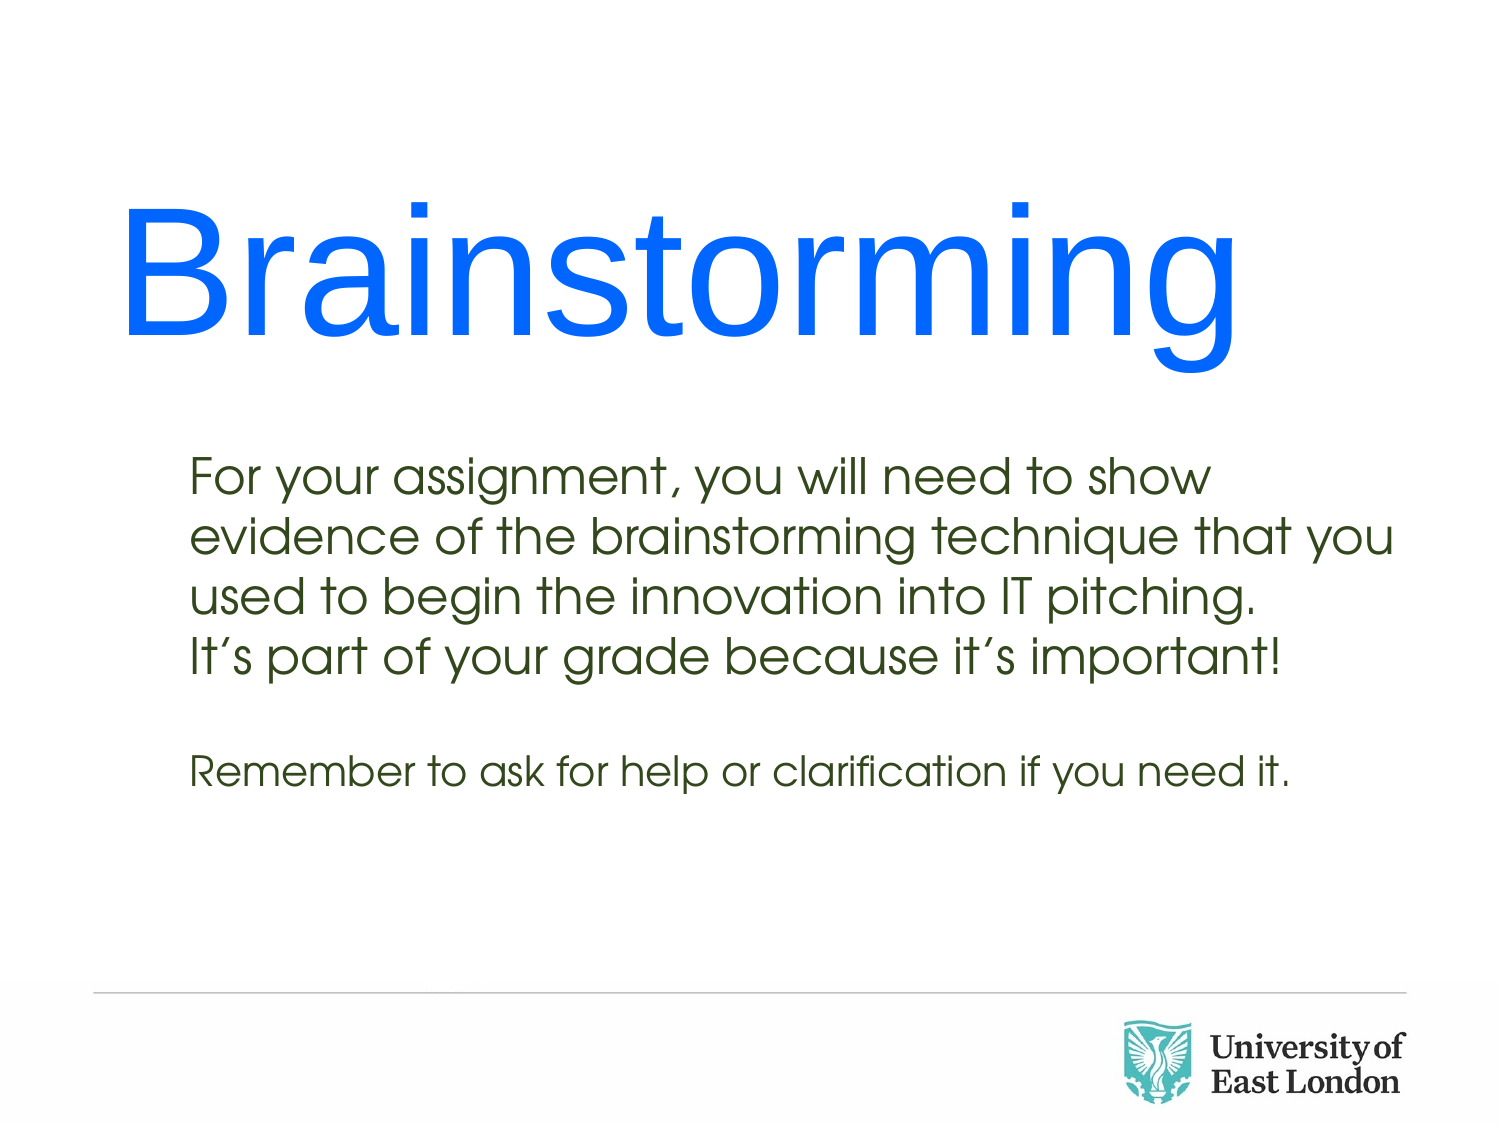

Brainstorming
For your assignment, you will need to show evidence of the brainstorming technique that you used to begin the innovation into IT pitching.
It’s part of your grade because it’s important!

Remember to ask for help or clarification if you need it.